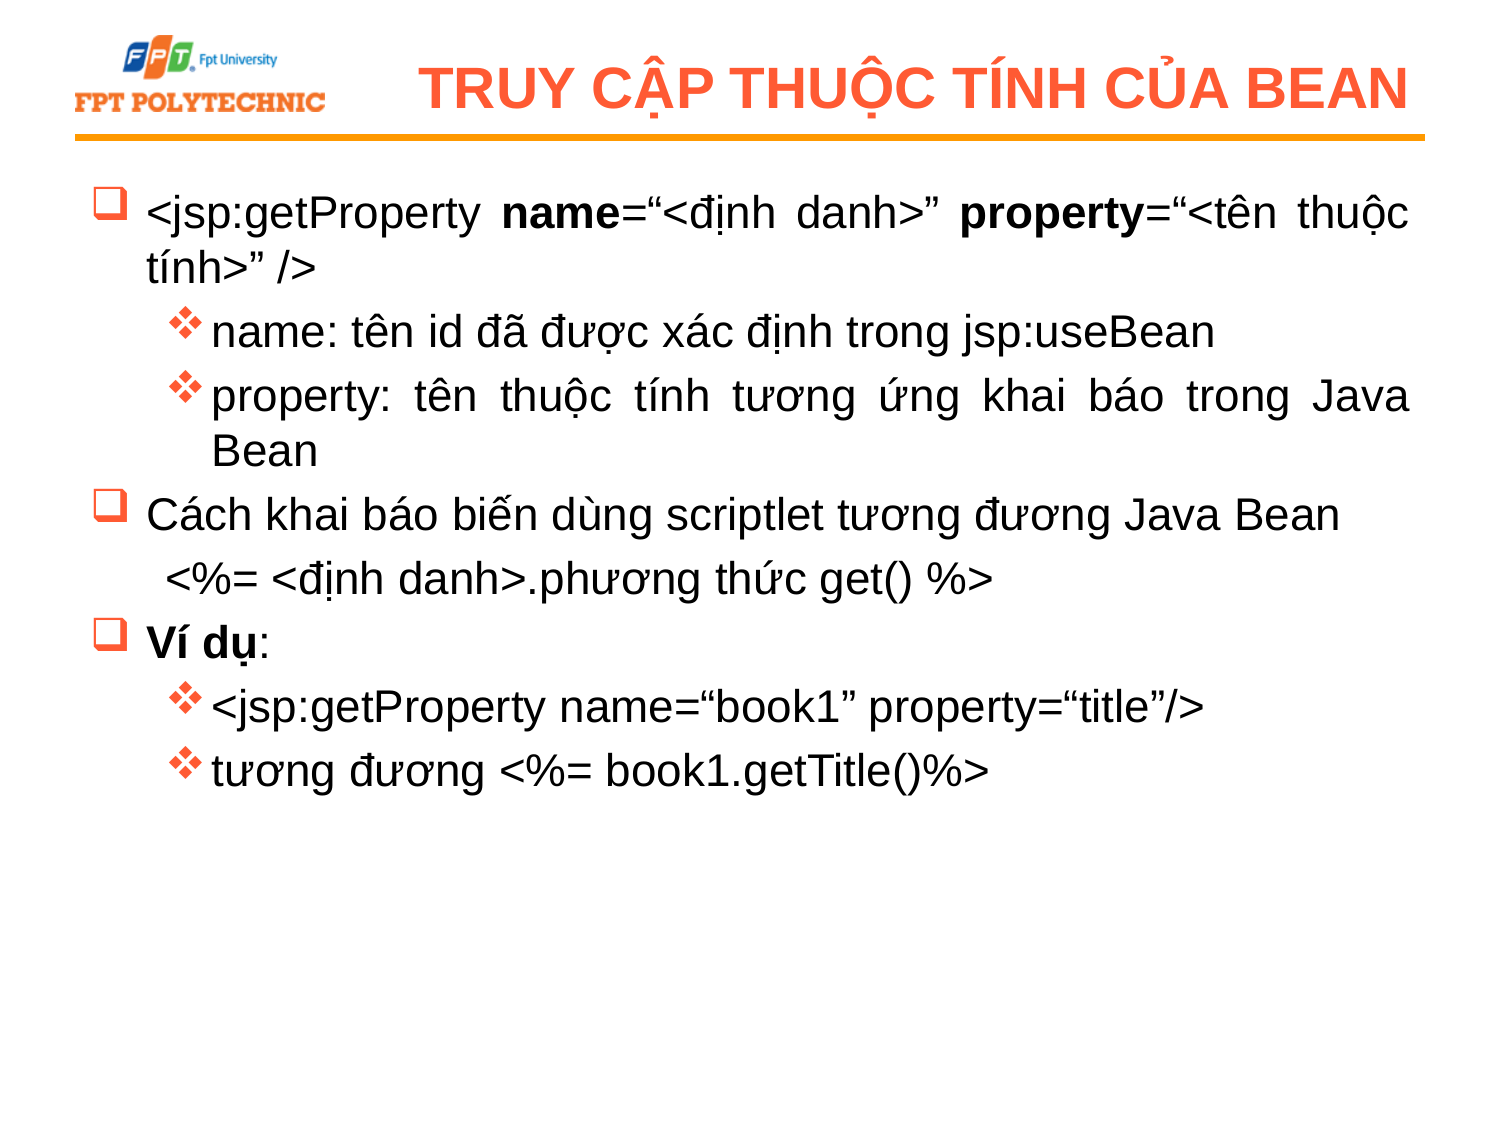

# Truy cập thuộc tính của bean
<jsp:getProperty name=“<định danh>” property=“<tên thuộc tính>” />
name: tên id đã được xác định trong jsp:useBean
property: tên thuộc tính tương ứng khai báo trong Java Bean
Cách khai báo biến dùng scriptlet tương đương Java Bean
<%= <định danh>.phương thức get() %>
Ví dụ:
<jsp:getProperty name=“book1” property=“title”/>
tương đương <%= book1.getTitle()%>